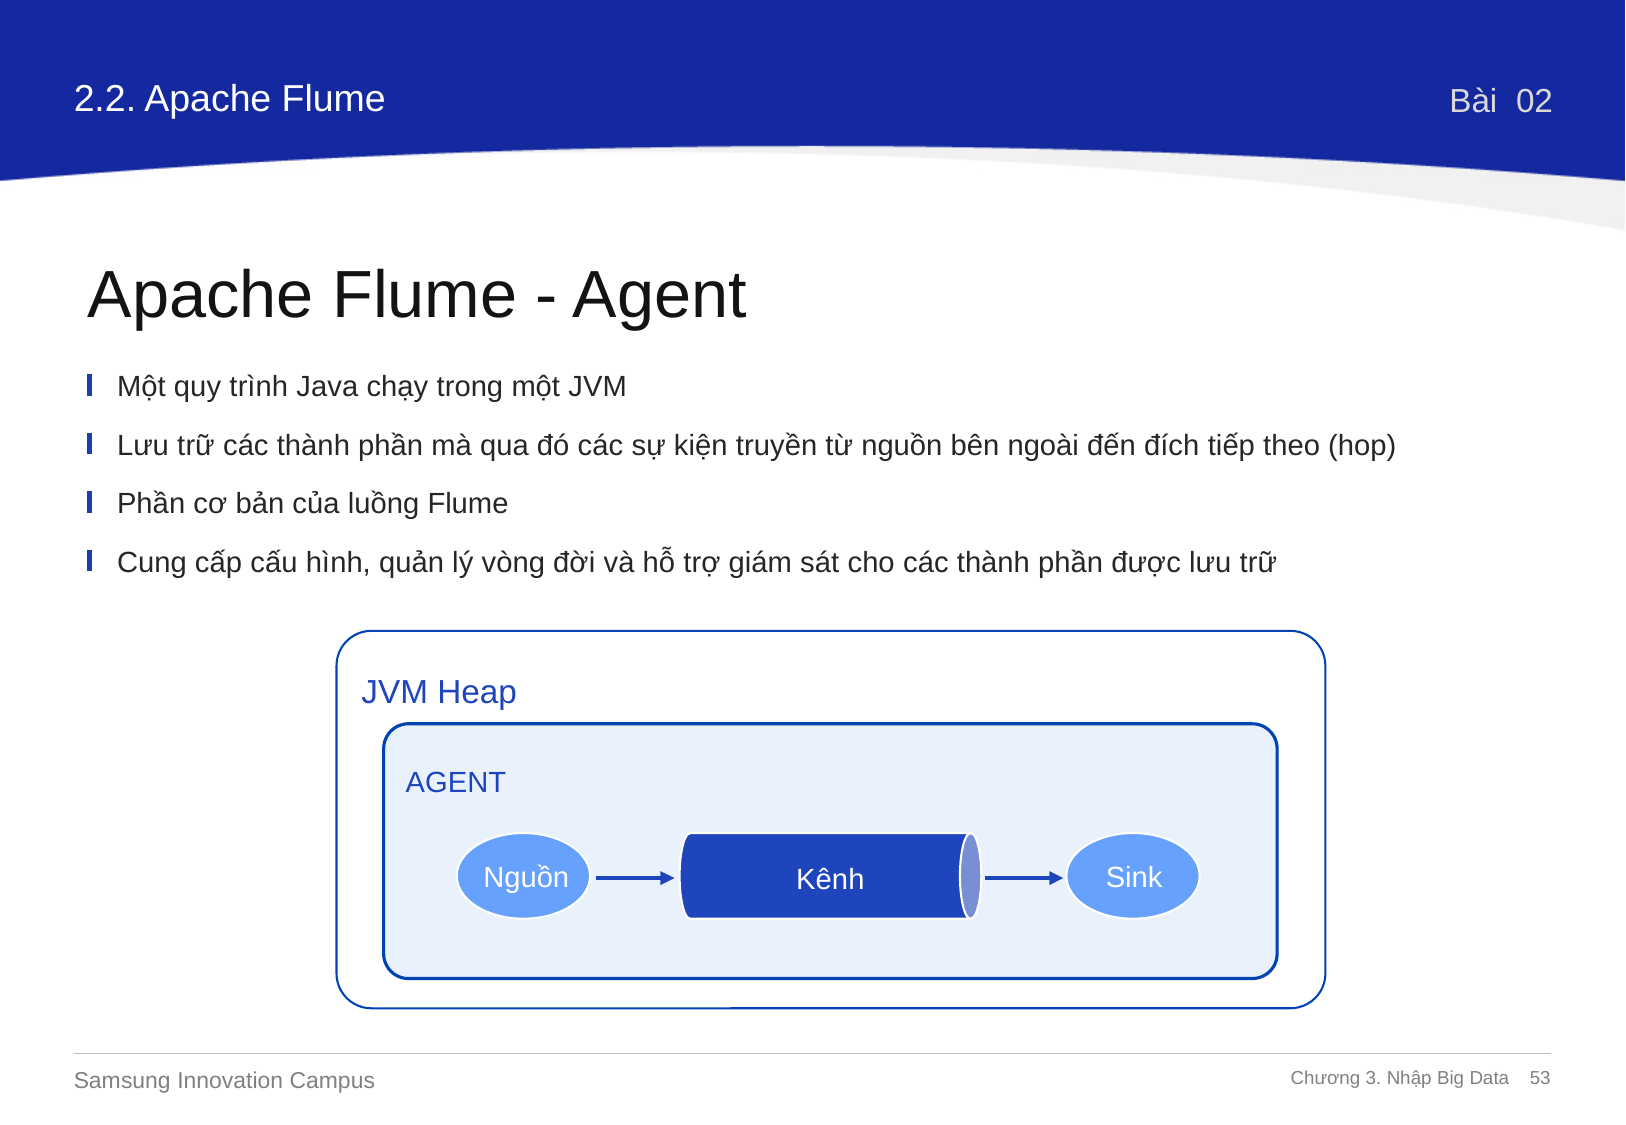

2.2. Apache Flume
Bài  02
Apache Flume - Agent
Một quy trình Java chạy trong một JVM
Lưu trữ các thành phần mà qua đó các sự kiện truyền từ nguồn bên ngoài đến đích tiếp theo (hop)
Phần cơ bản của luồng Flume
Cung cấp cấu hình, quản lý vòng đời và hỗ trợ giám sát cho các thành phần được lưu trữ
JVM Heap

AGENT

Nguồn

Kênh

Sink